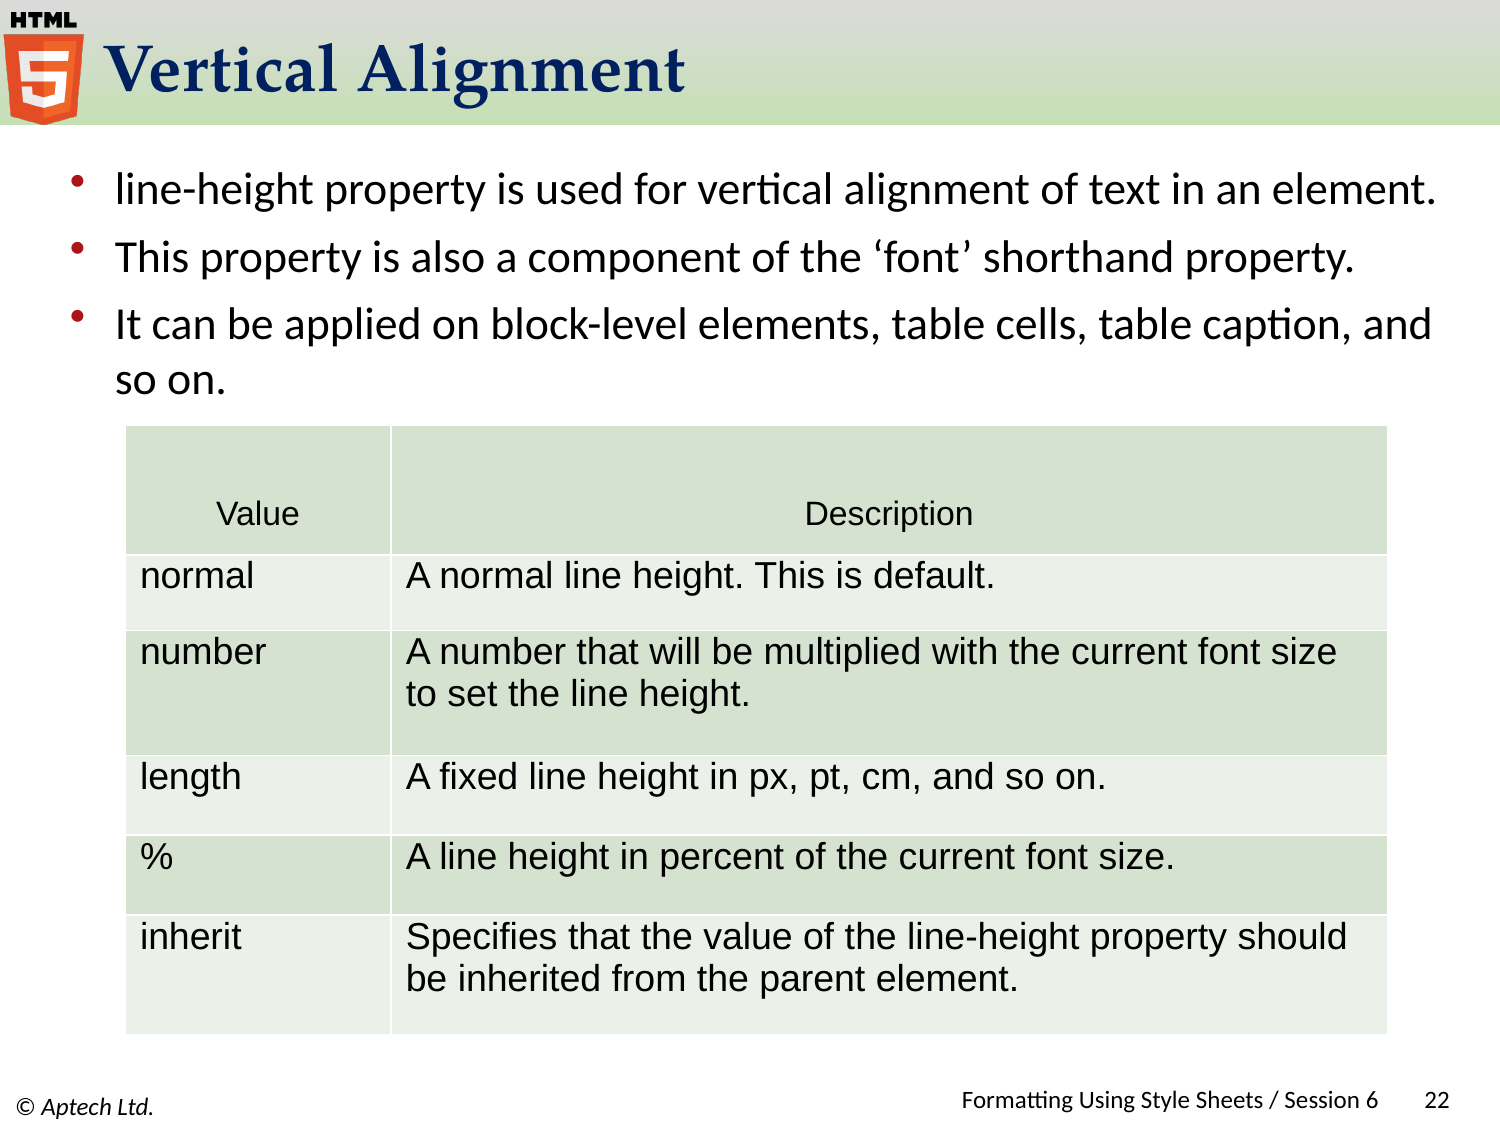

# Vertical Alignment
line-height property is used for vertical alignment of text in an element.
This property is also a component of the ‘font’ shorthand property.
It can be applied on block-level elements, table cells, table caption, and so on.
| Value | Description |
| --- | --- |
| normal | A normal line height. This is default. |
| number | A number that will be multiplied with the current font size to set the line height. |
| length | A fixed line height in px, pt, cm, and so on. |
| % | A line height in percent of the current font size. |
| inherit | Specifies that the value of the line-height property should be inherited from the parent element. |
Formatting Using Style Sheets / Session 6
22